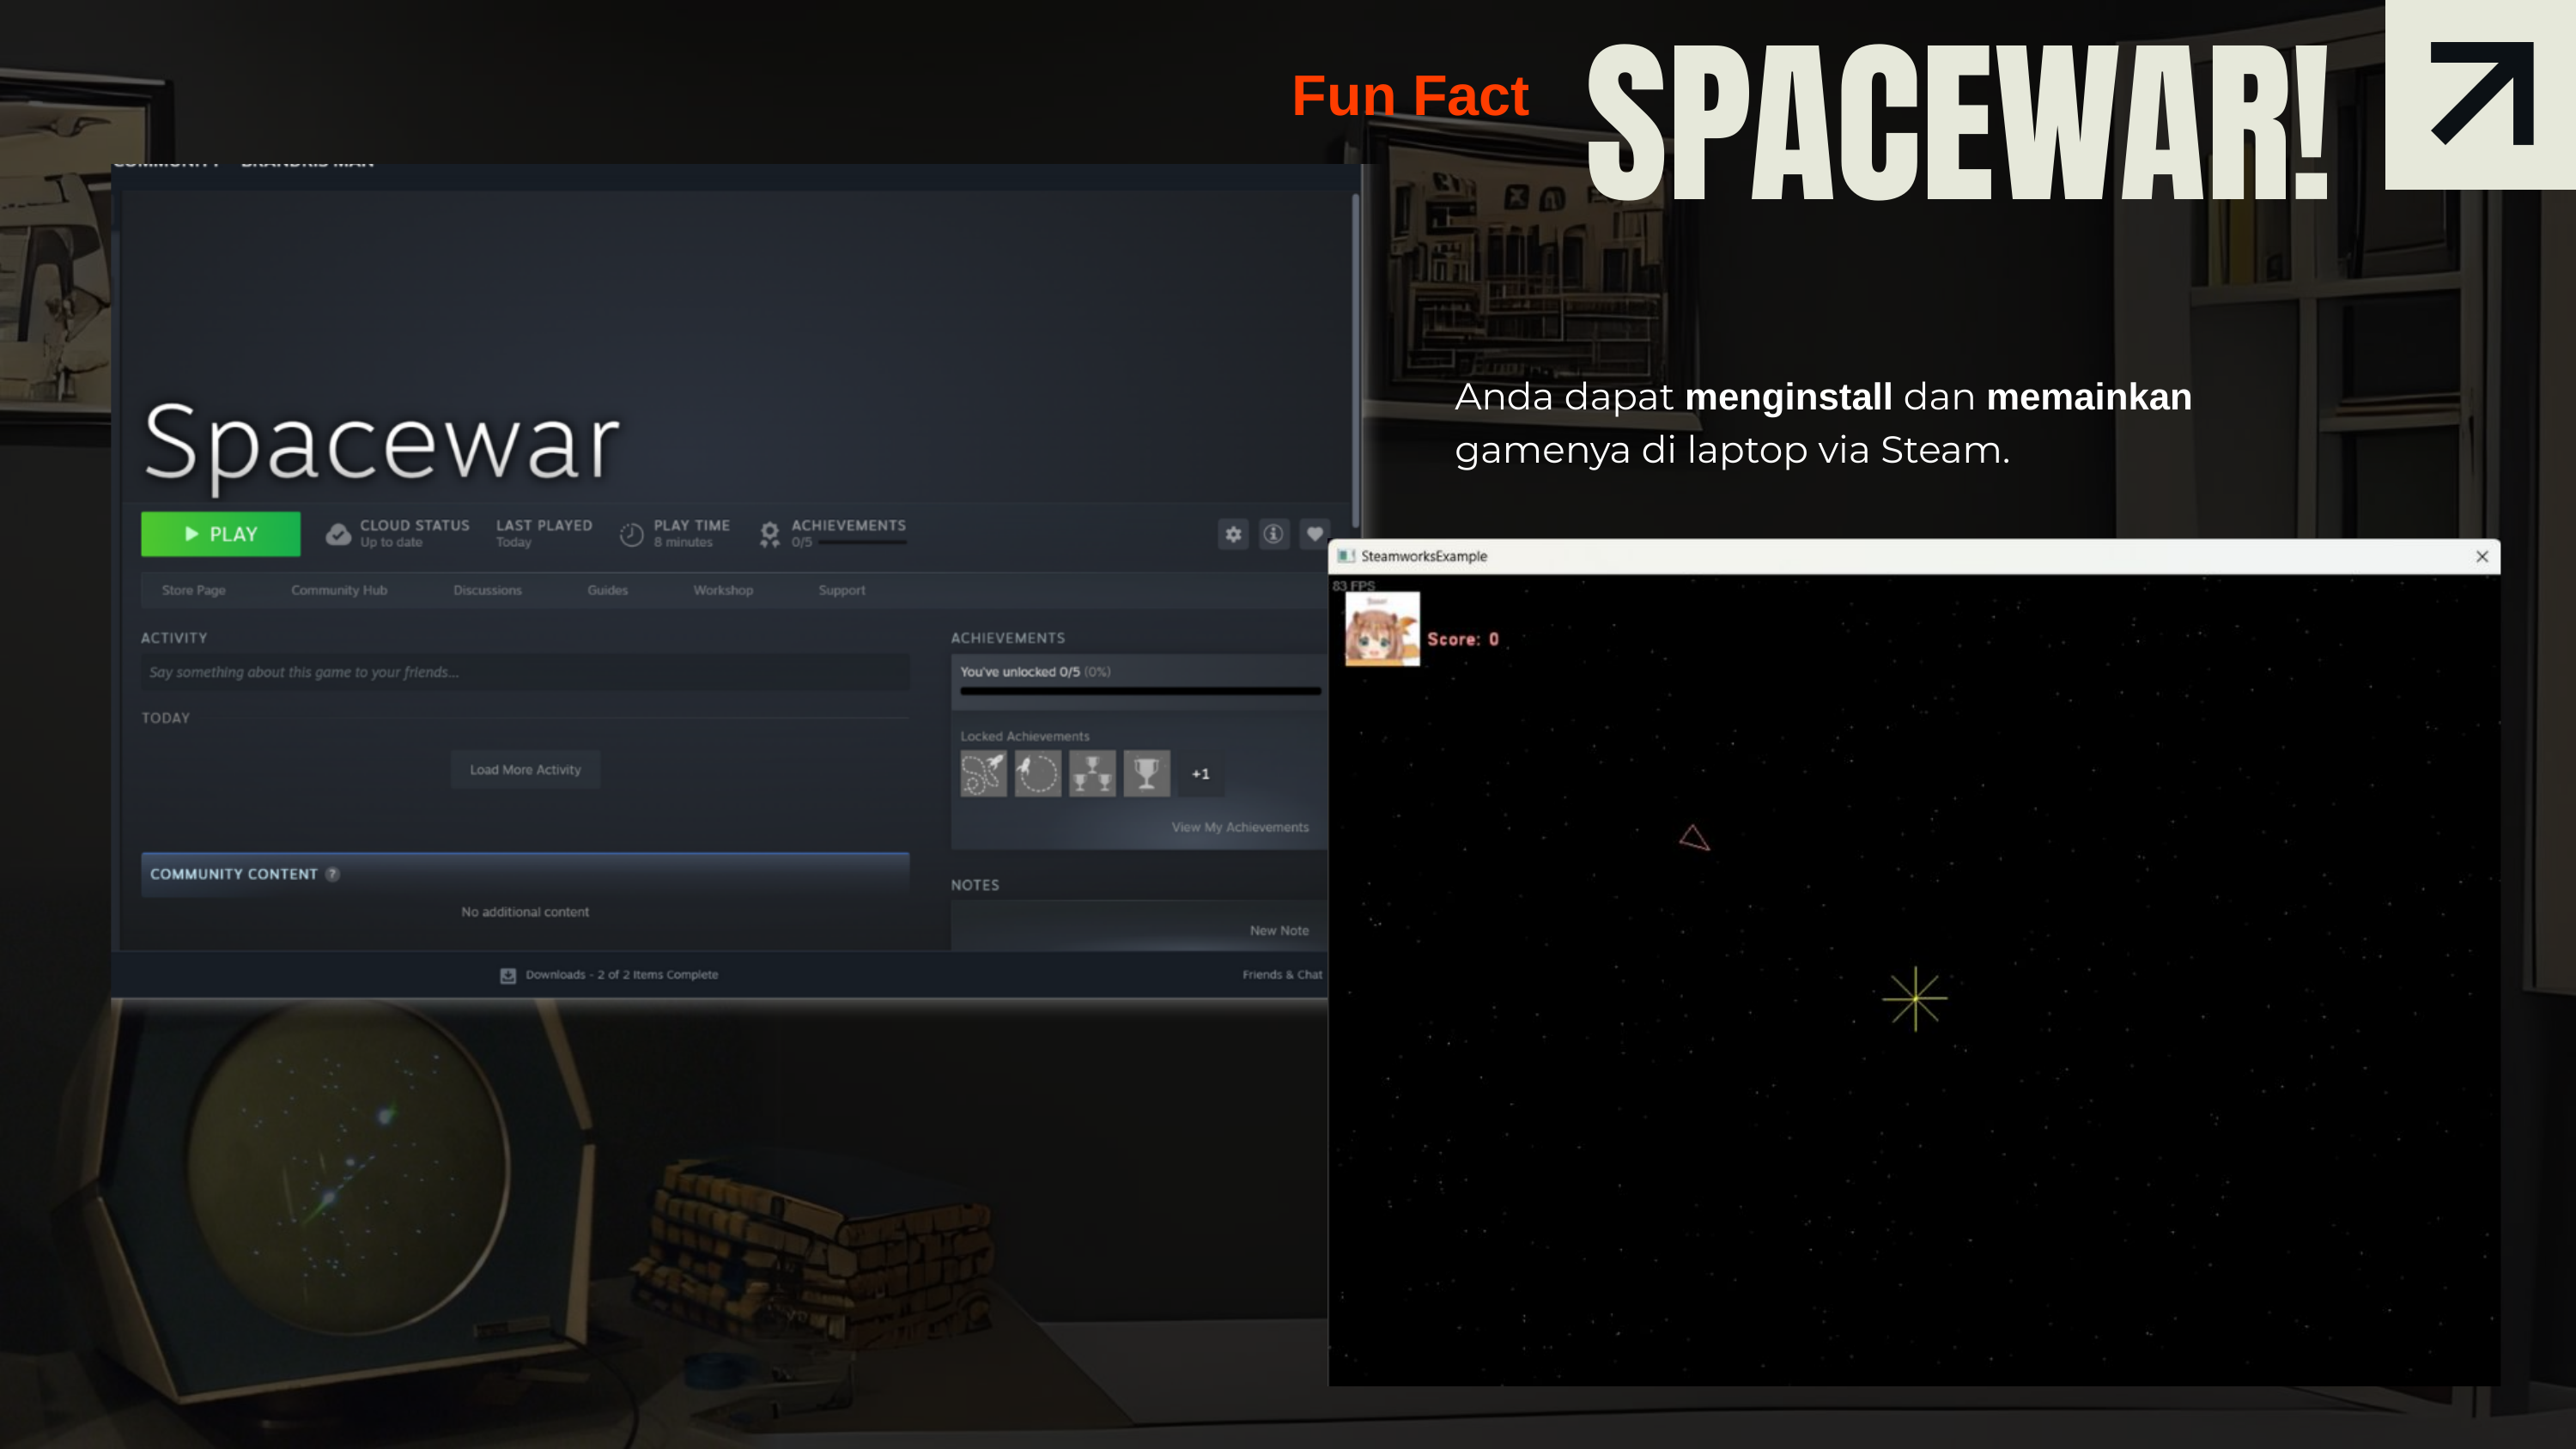

SPACEWAR!

Fun Fact

Anda dapat menginstall dan memainkan gamenya di laptop via Steam.